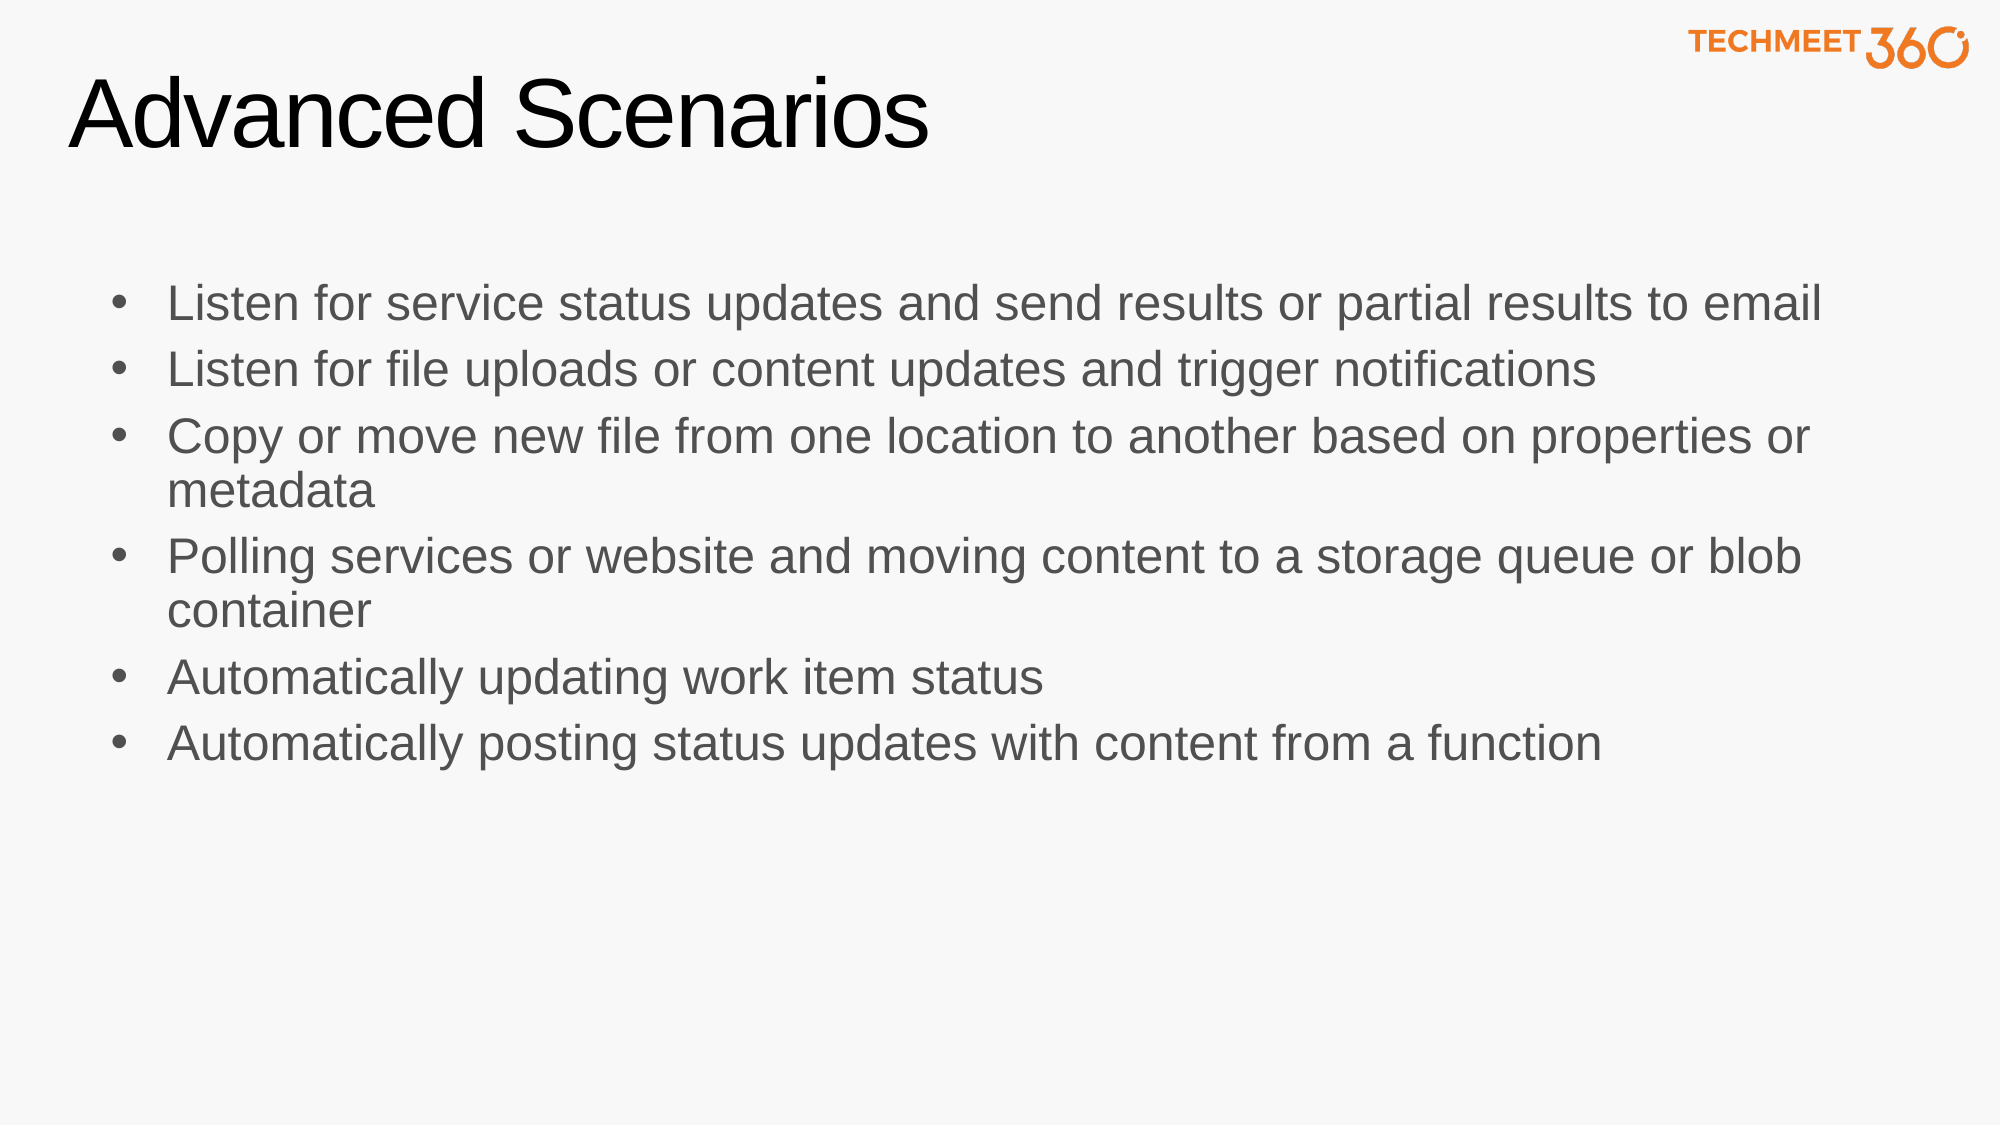

# Advanced Scenarios
Listen for service status updates and send results or partial results to email
Listen for file uploads or content updates and trigger notifications
Copy or move new file from one location to another based on properties or metadata
Polling services or website and moving content to a storage queue or blob container
Automatically updating work item status
Automatically posting status updates with content from a function